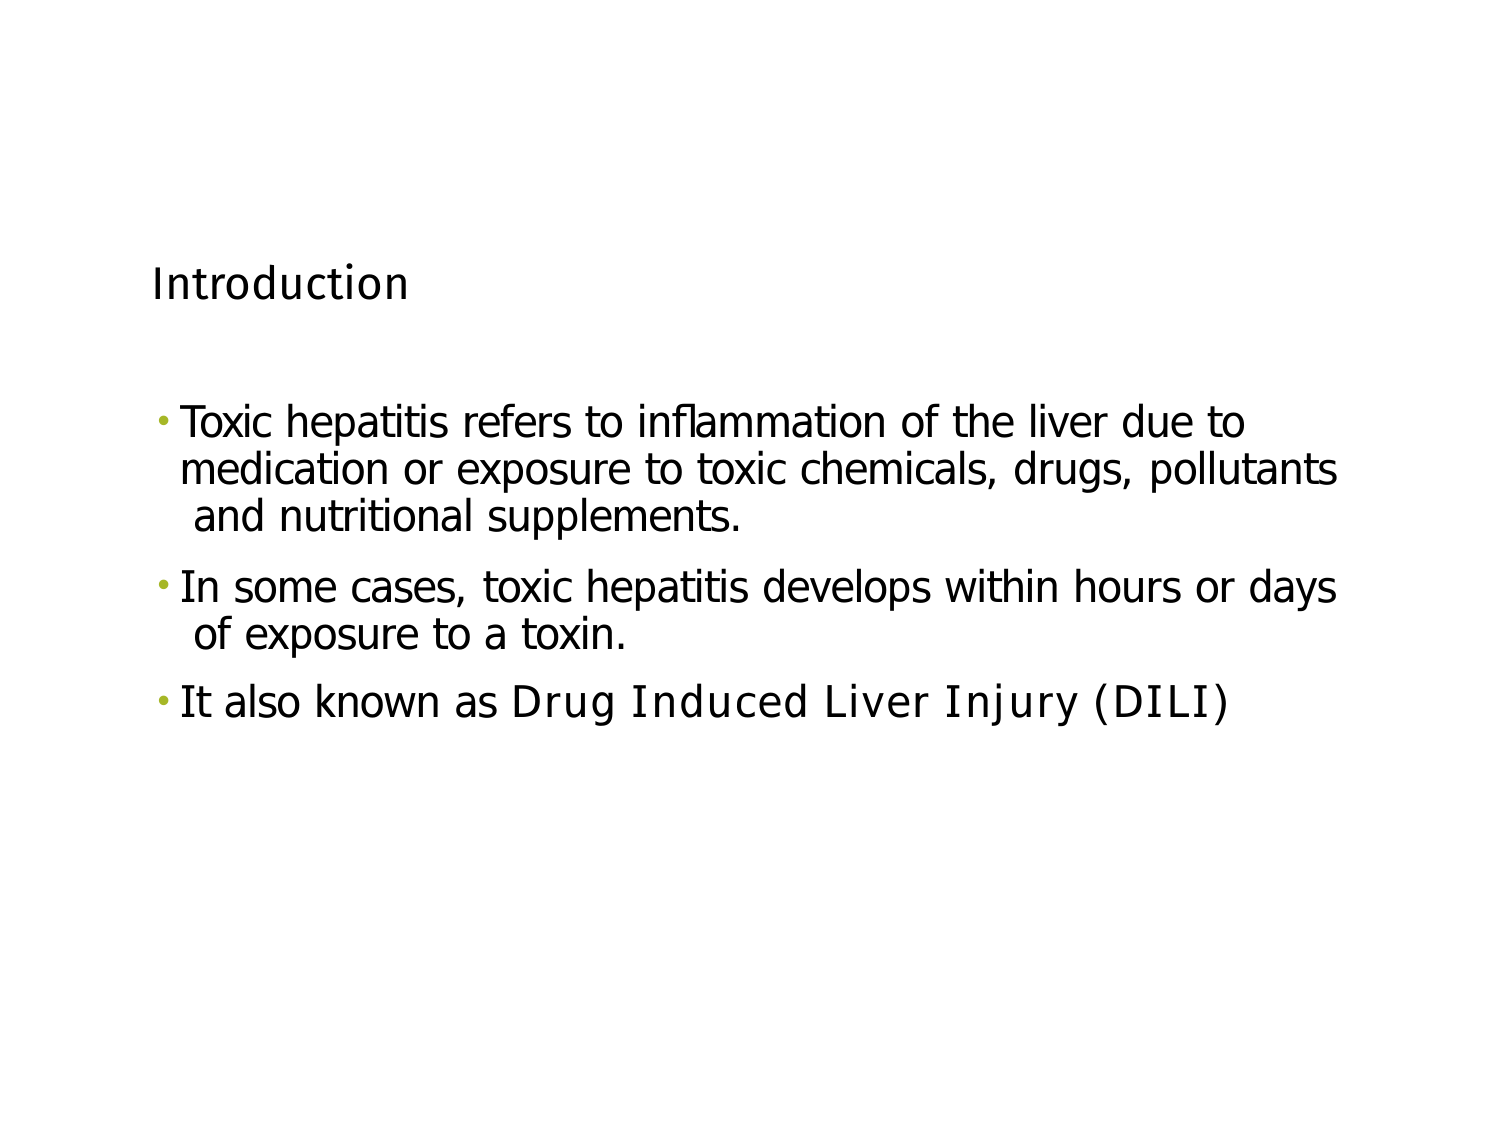

# Introduction
Toxic hepatitis refers to inflammation of the liver due to  medication or exposure to toxic chemicals, drugs, pollutants  and nutritional supplements.
In some cases, toxic hepatitis develops within hours or days  of exposure to a toxin.
It also known as Drug Induced Liver Injury (DILI)